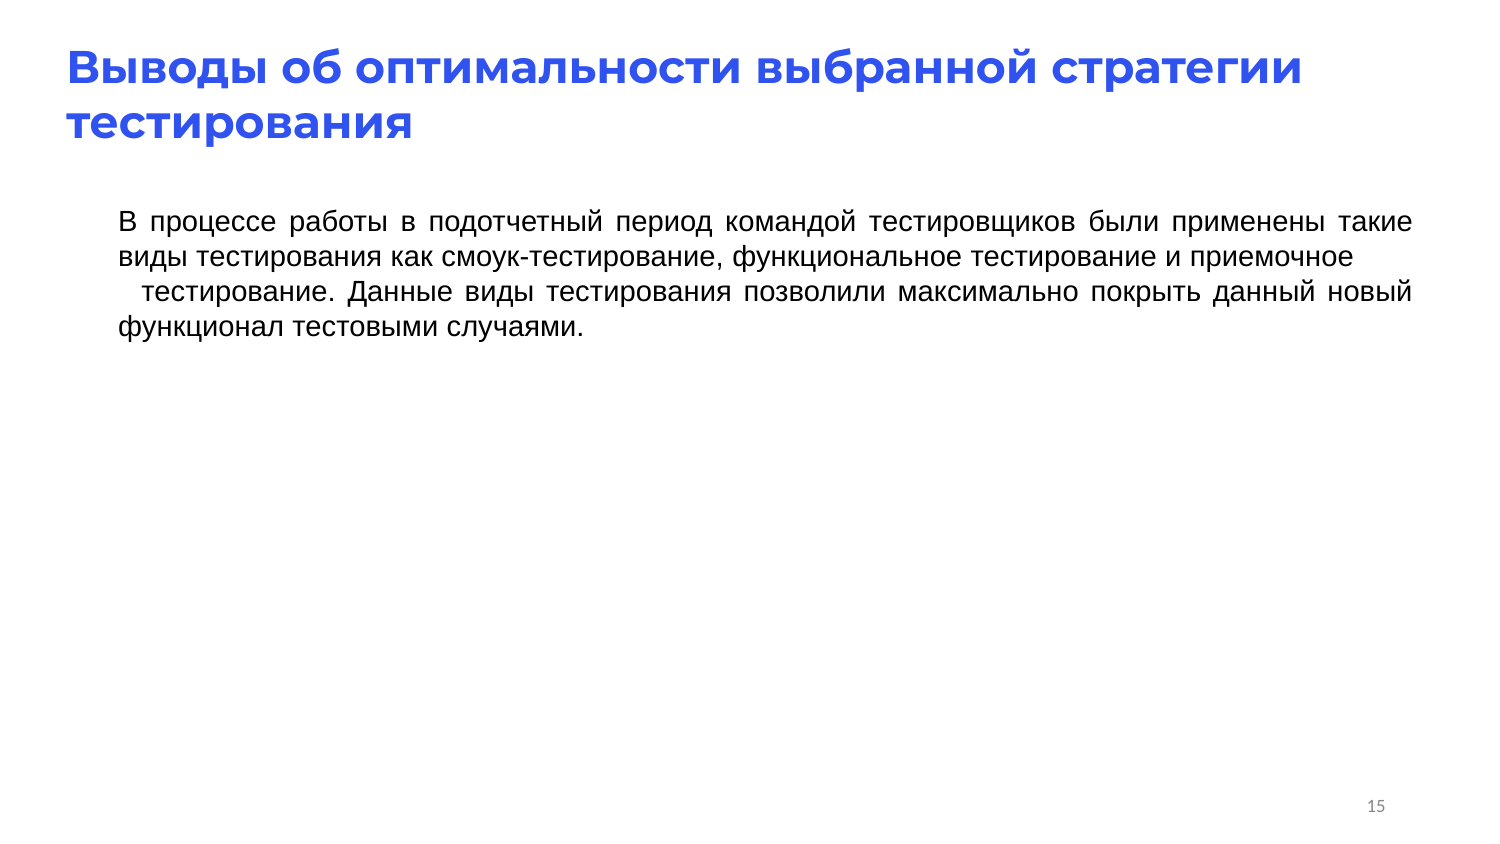

Выводы об оптимальности выбранной стратегии тестирования

В процессе работы в подотчетный период командой тестировщиков были применены такие виды тестирования как смоук-тестирование, функциональное тестирование и приемочное          тестирование. Данные виды тестирования позволили максимально покрыть данный новый функционал тестовыми случаями.

15